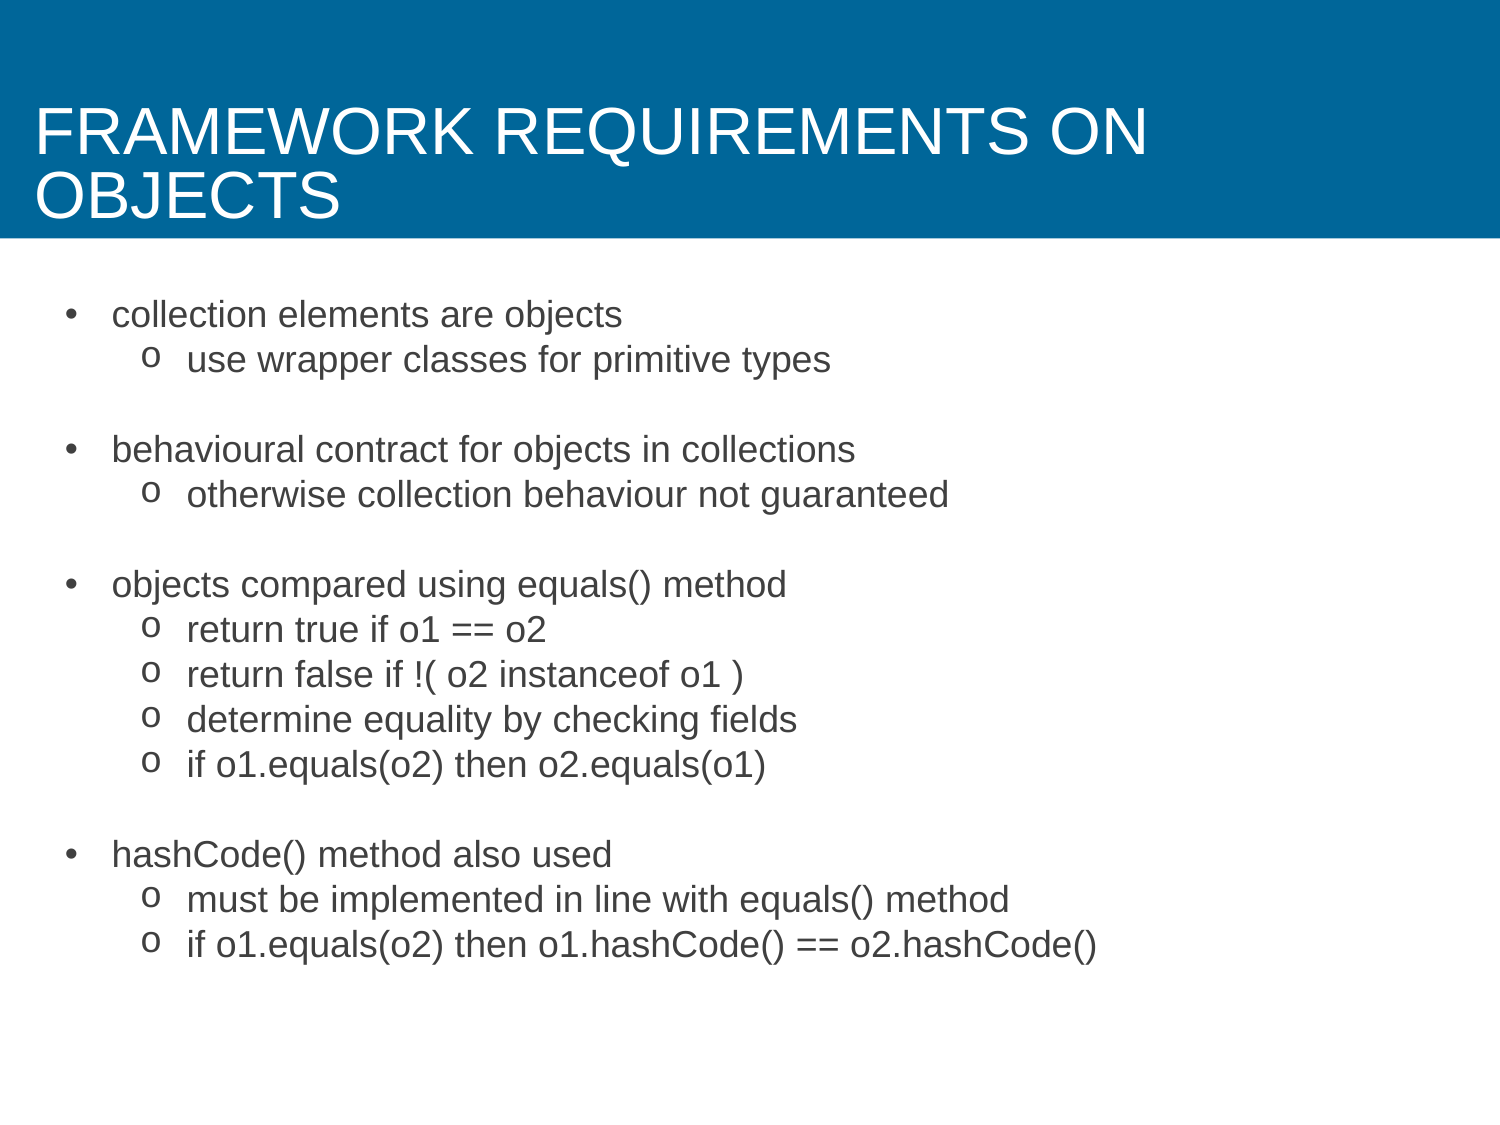

Framework Requirements on Objects
collection elements are objects
use wrapper classes for primitive types

behavioural contract for objects in collections
otherwise collection behaviour not guaranteed

objects compared using equals() method
return true if o1 == o2
return false if !( o2 instanceof o1 )
determine equality by checking fields
if o1.equals(o2) then o2.equals(o1)

hashCode() method also used
must be implemented in line with equals() method
if o1.equals(o2) then o1.hashCode() == o2.hashCode()

150